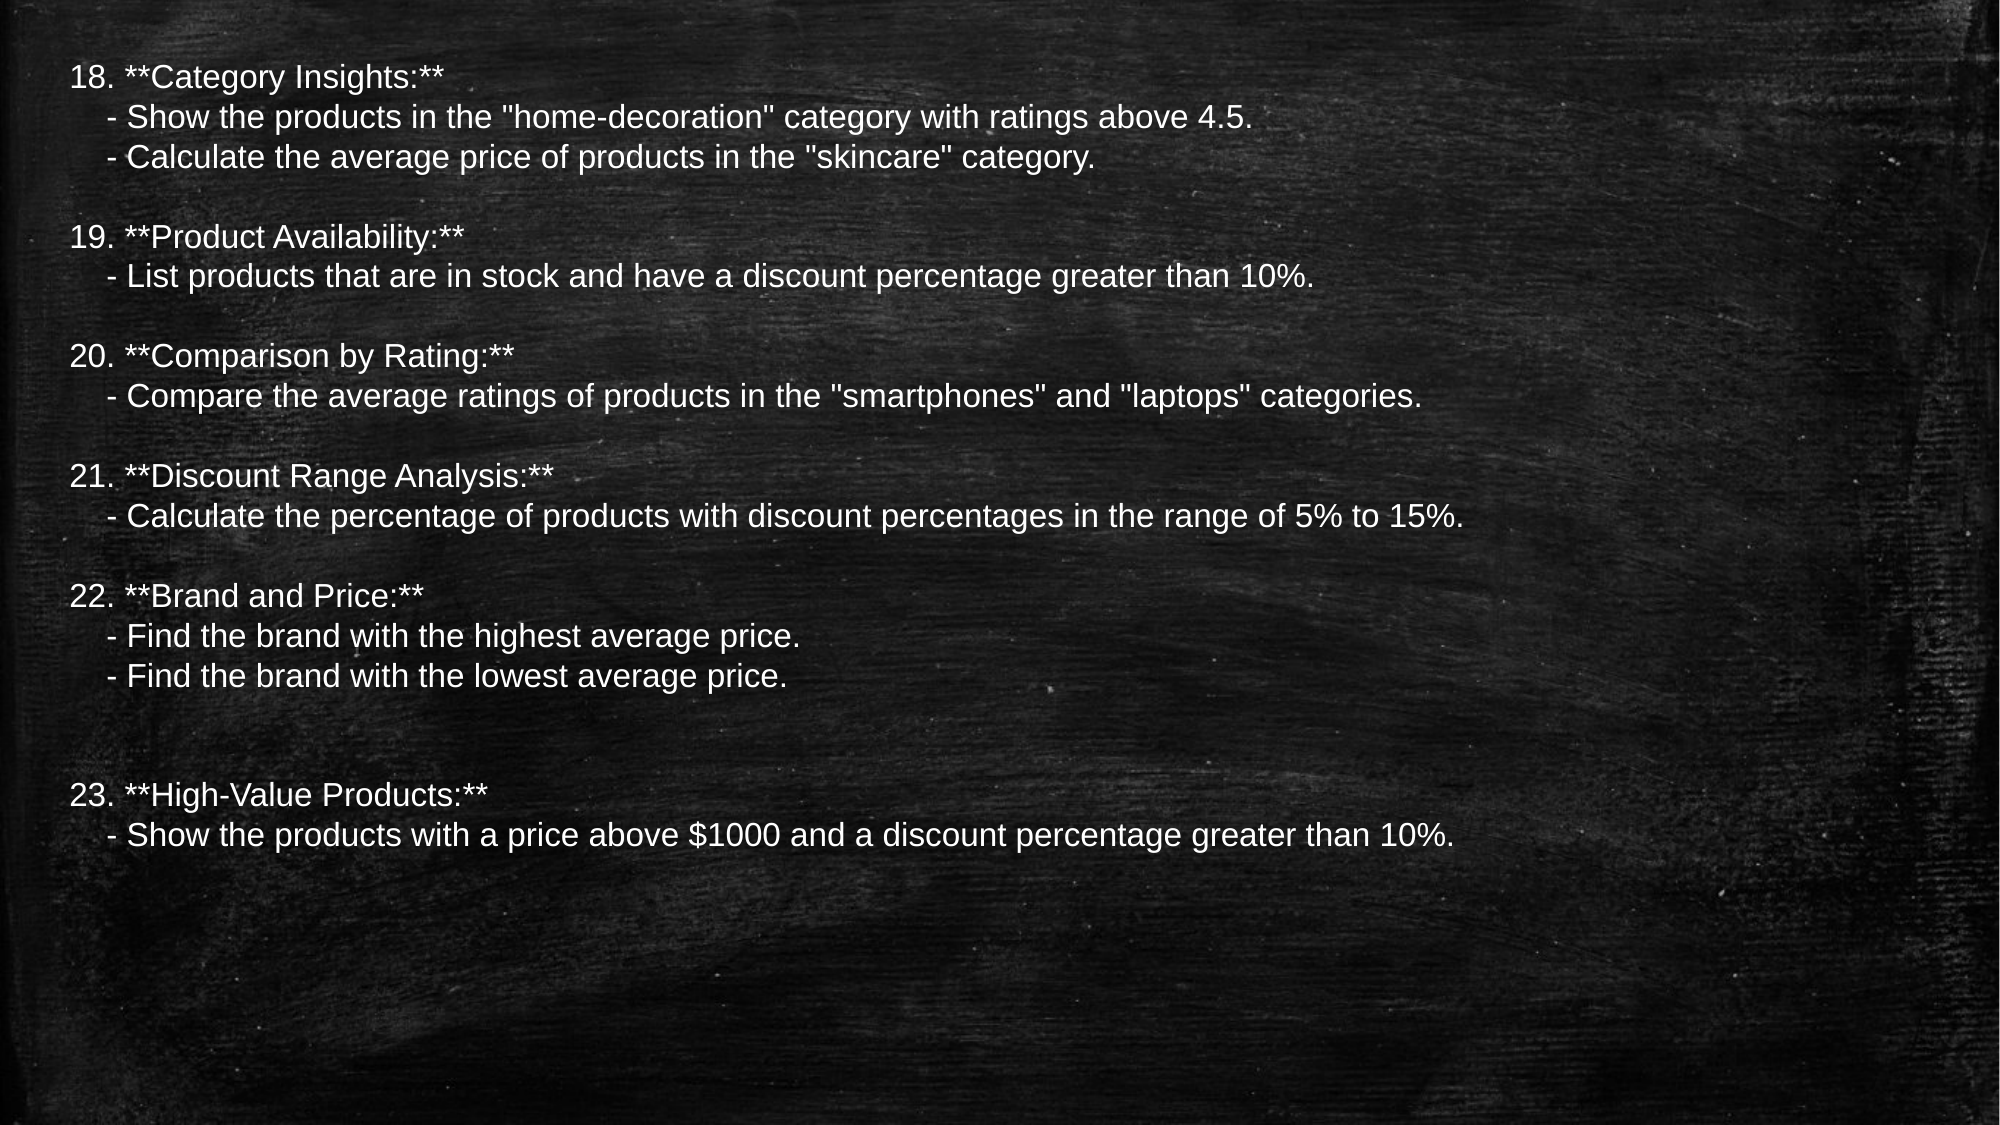

18. **Category Insights:**
    - Show the products in the "home-decoration" category with ratings above 4.5.
    - Calculate the average price of products in the "skincare" category.

19. **Product Availability:**
    - List products that are in stock and have a discount percentage greater than 10%.

20. **Comparison by Rating:**
    - Compare the average ratings of products in the "smartphones" and "laptops" categories.

21. **Discount Range Analysis:**
    - Calculate the percentage of products with discount percentages in the range of 5% to 15%.

22. **Brand and Price:**
    - Find the brand with the highest average price.
    - Find the brand with the lowest average price.

23. **High-Value Products:**
    - Show the products with a price above $1000 and a discount percentage greater than 10%.